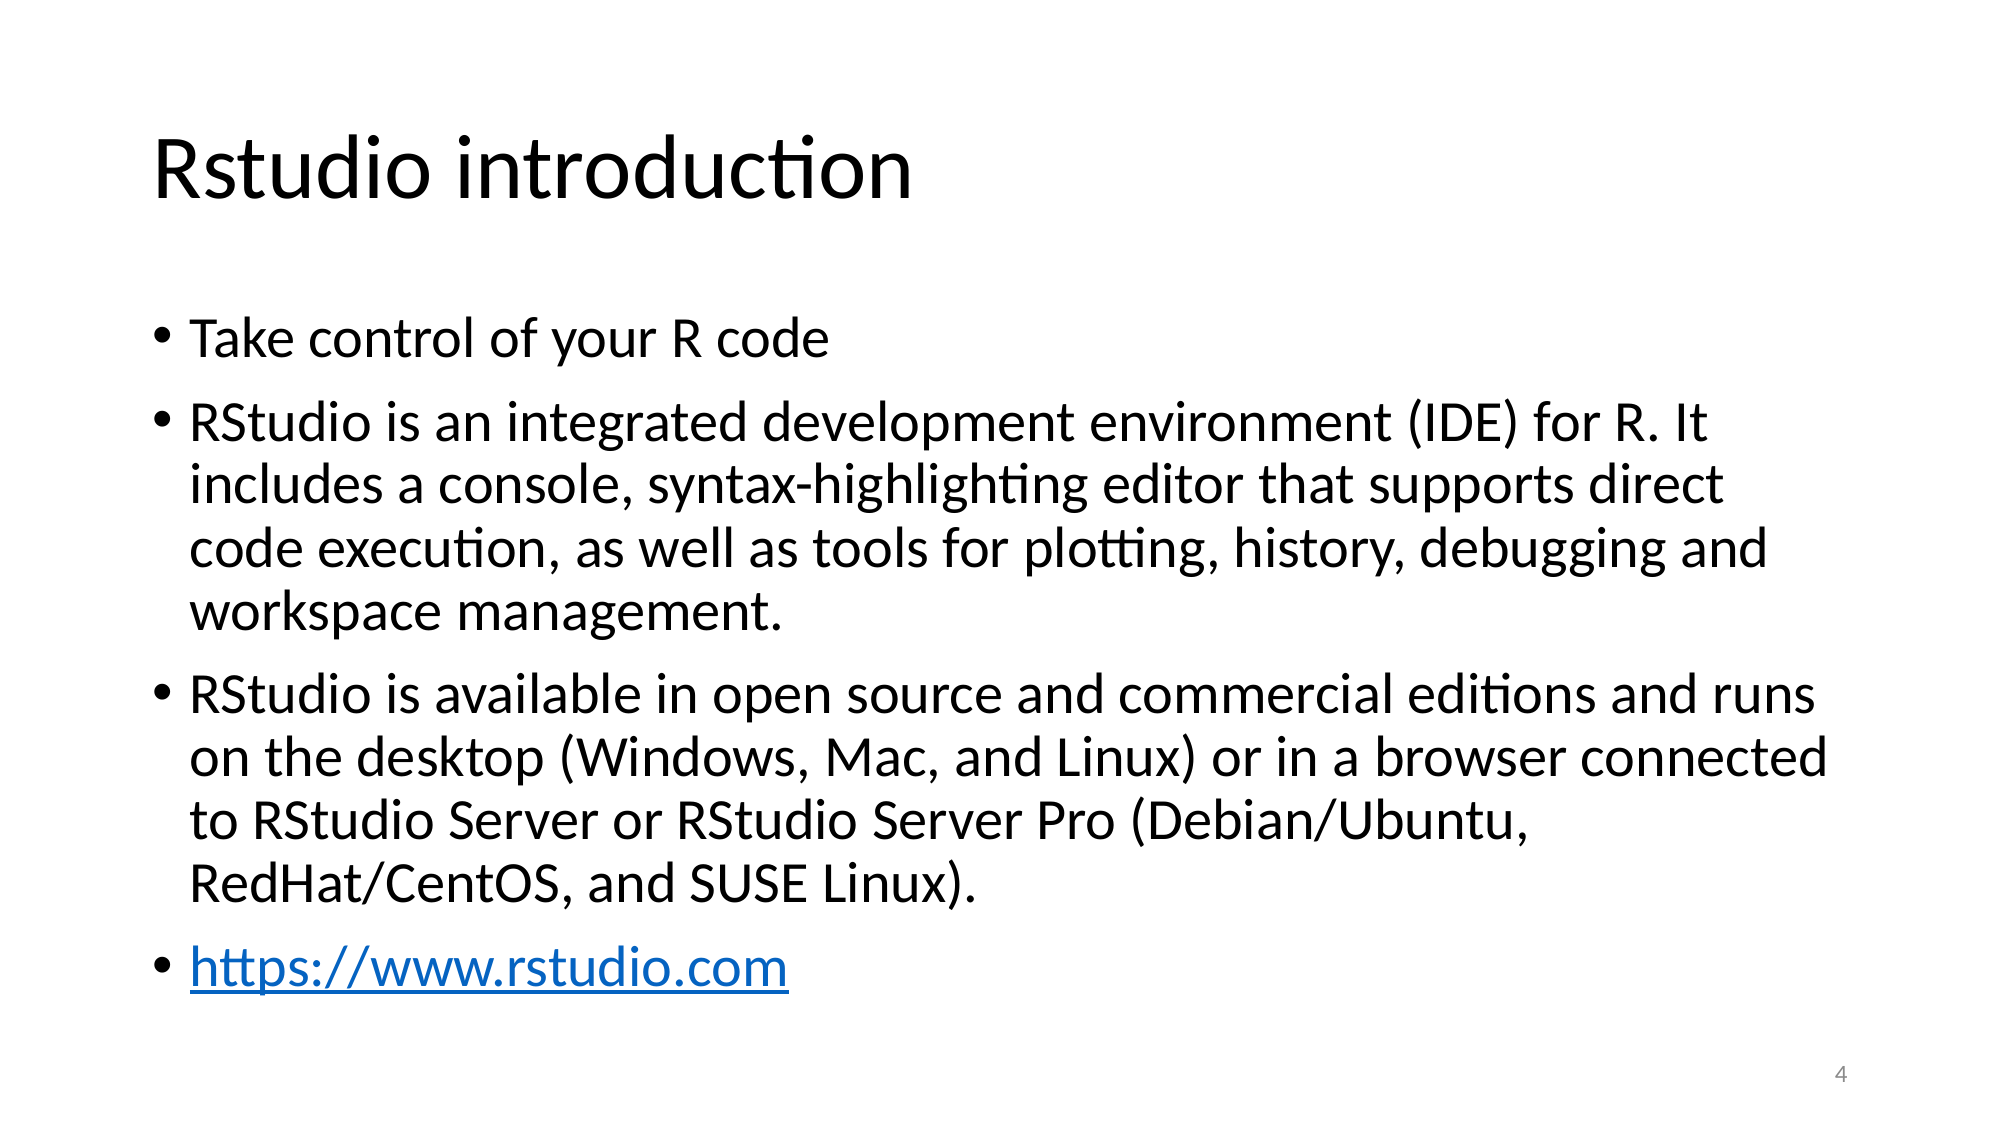

# Rstudio introduction
Take control of your R code
RStudio is an integrated development environment (IDE) for R. It includes a console, syntax-highlighting editor that supports direct code execution, as well as tools for plotting, history, debugging and workspace management.
RStudio is available in open source and commercial editions and runs on the desktop (Windows, Mac, and Linux) or in a browser connected to RStudio Server or RStudio Server Pro (Debian/Ubuntu, RedHat/CentOS, and SUSE Linux).
https://www.rstudio.com
4